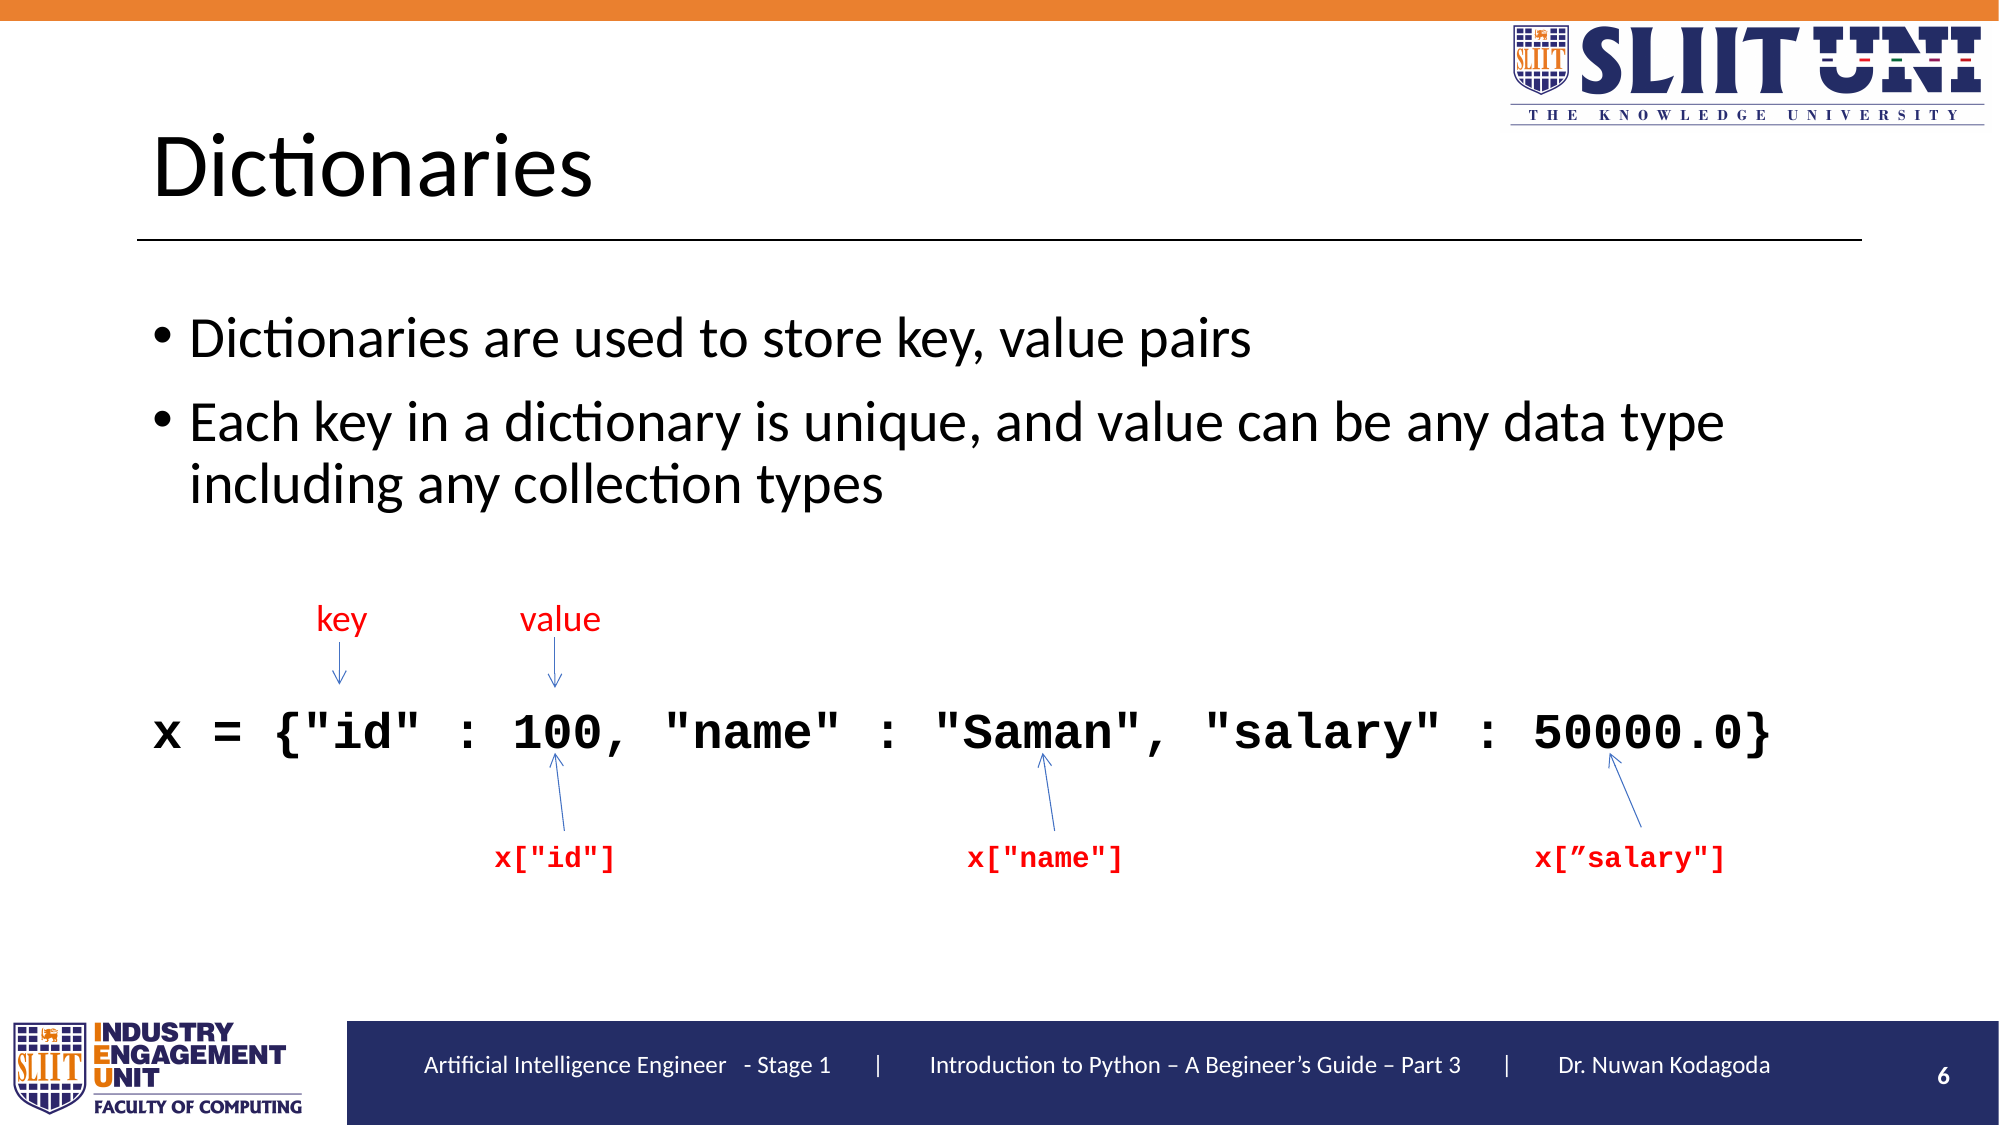

# Dictionaries
Dictionaries are used to store key, value pairs
Each key in a dictionary is unique, and value can be any data type including any collection types

x = {"id" : 100, "name" : "Saman", "salary" : 50000.0}

key
value
x["id"]
x["name"]
x[”salary"]
6